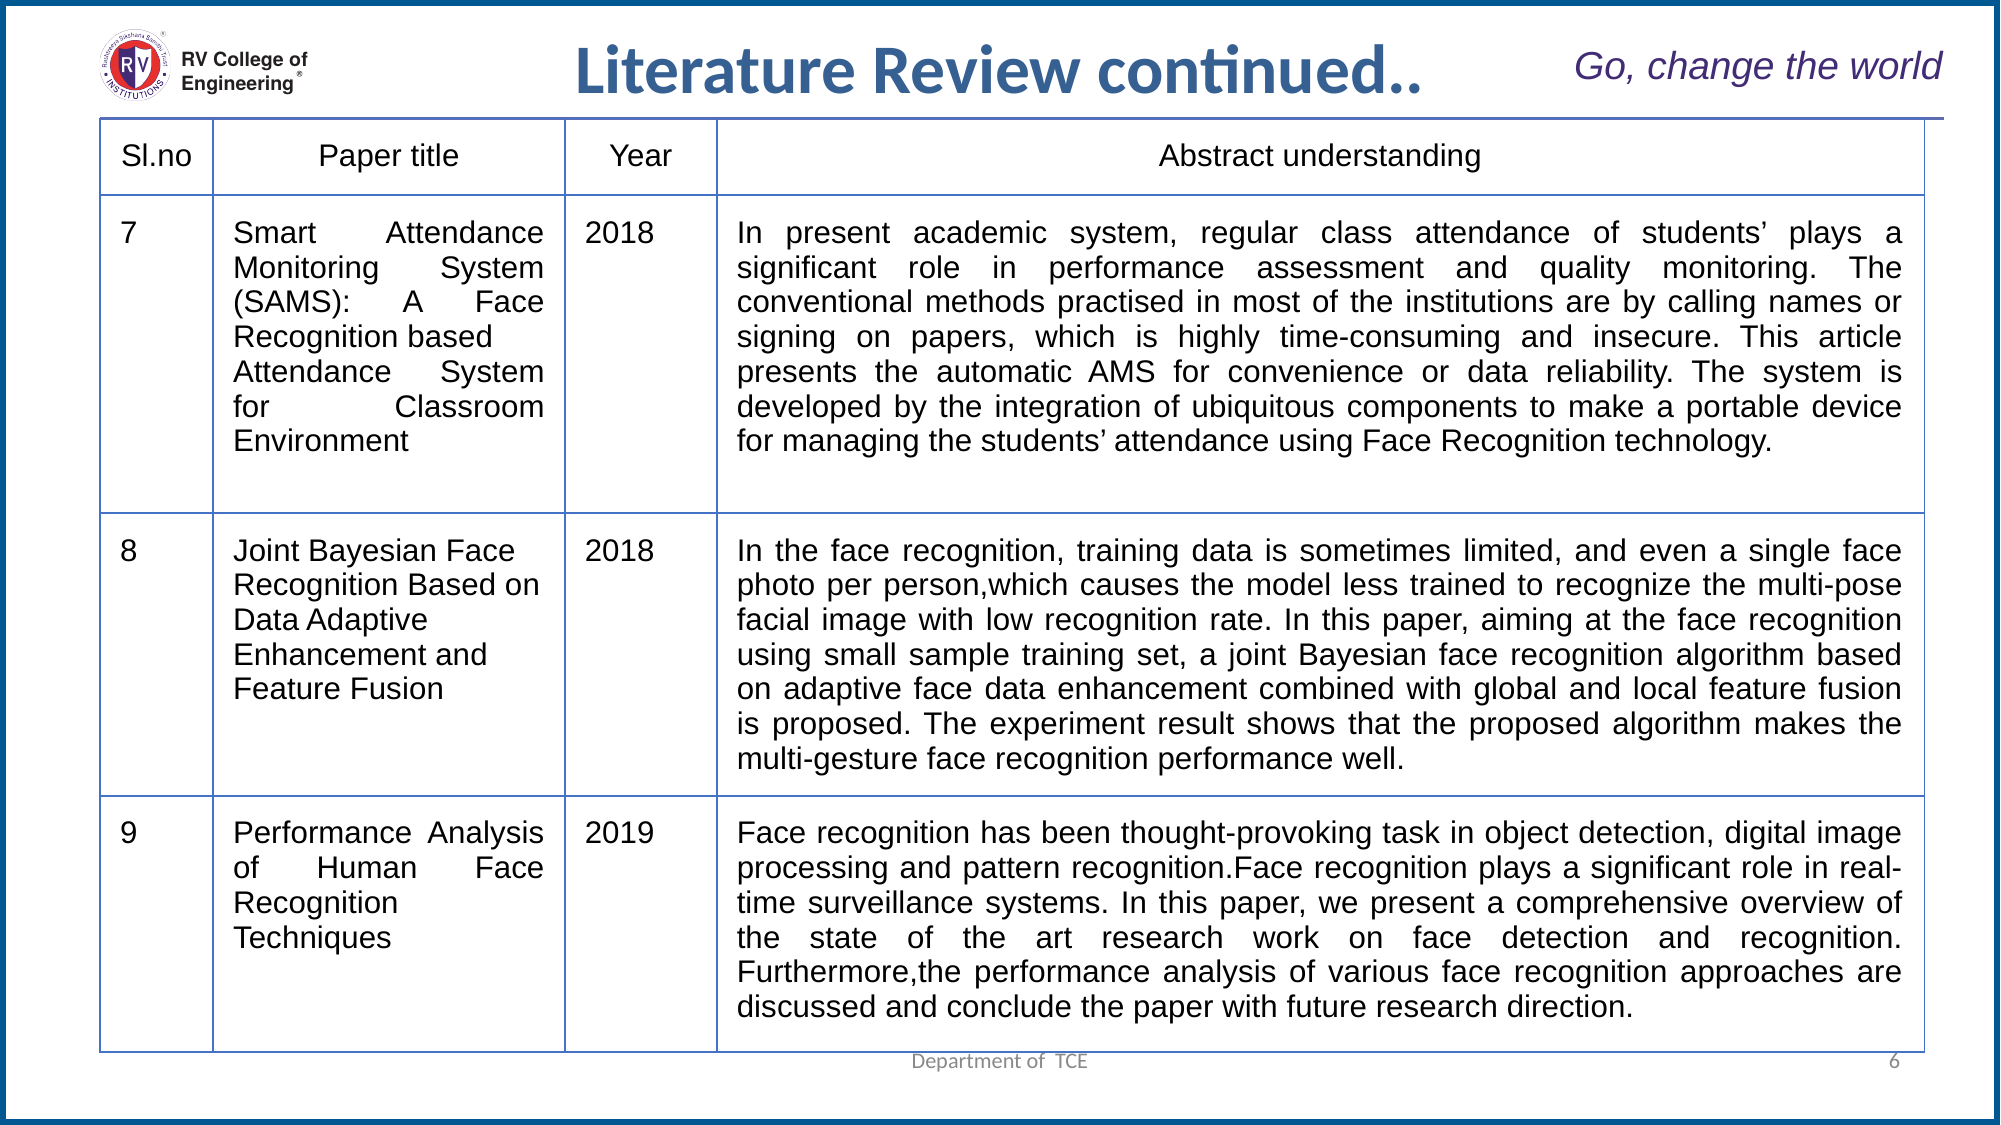

Literature Review continued..

# Go, change the world
RV College of
Engineering

| Sl.no | Paper title | Year | Abstract understanding |
| --- | --- | --- | --- |
| 7 | Smart Attendance Monitoring System (SAMS): A Face Recognition based Attendance System for Classroom Environment | 2018 | In present academic system, regular class attendance of students’ plays a significant role in performance assessment and quality monitoring. The conventional methods practised in most of the institutions are by calling names or signing on papers, which is highly time-consuming and insecure. This article presents the automatic AMS for convenience or data reliability. The system is developed by the integration of ubiquitous components to make a portable device for managing the students’ attendance using Face Recognition technology. |
| 8 | Joint Bayesian Face Recognition Based on Data Adaptive Enhancement and Feature Fusion | 2018 | In the face recognition, training data is sometimes limited, and even a single face photo per person,which causes the model less trained to recognize the multi-pose facial image with low recognition rate. In this paper, aiming at the face recognition using small sample training set, a joint Bayesian face recognition algorithm based on adaptive face data enhancement combined with global and local feature fusion is proposed. The experiment result shows that the proposed algorithm makes the multi-gesture face recognition performance well. |
| 9 | Performance Analysis of Human Face Recognition Techniques | 2019 | Face recognition has been thought-provoking task in object detection, digital image processing and pattern recognition.Face recognition plays a significant role in real-time surveillance systems. In this paper, we present a comprehensive overview of the state of the art research work on face detection and recognition. Furthermore,the performance analysis of various face recognition approaches are discussed and conclude the paper with future research direction. |

Department of  TCE
6